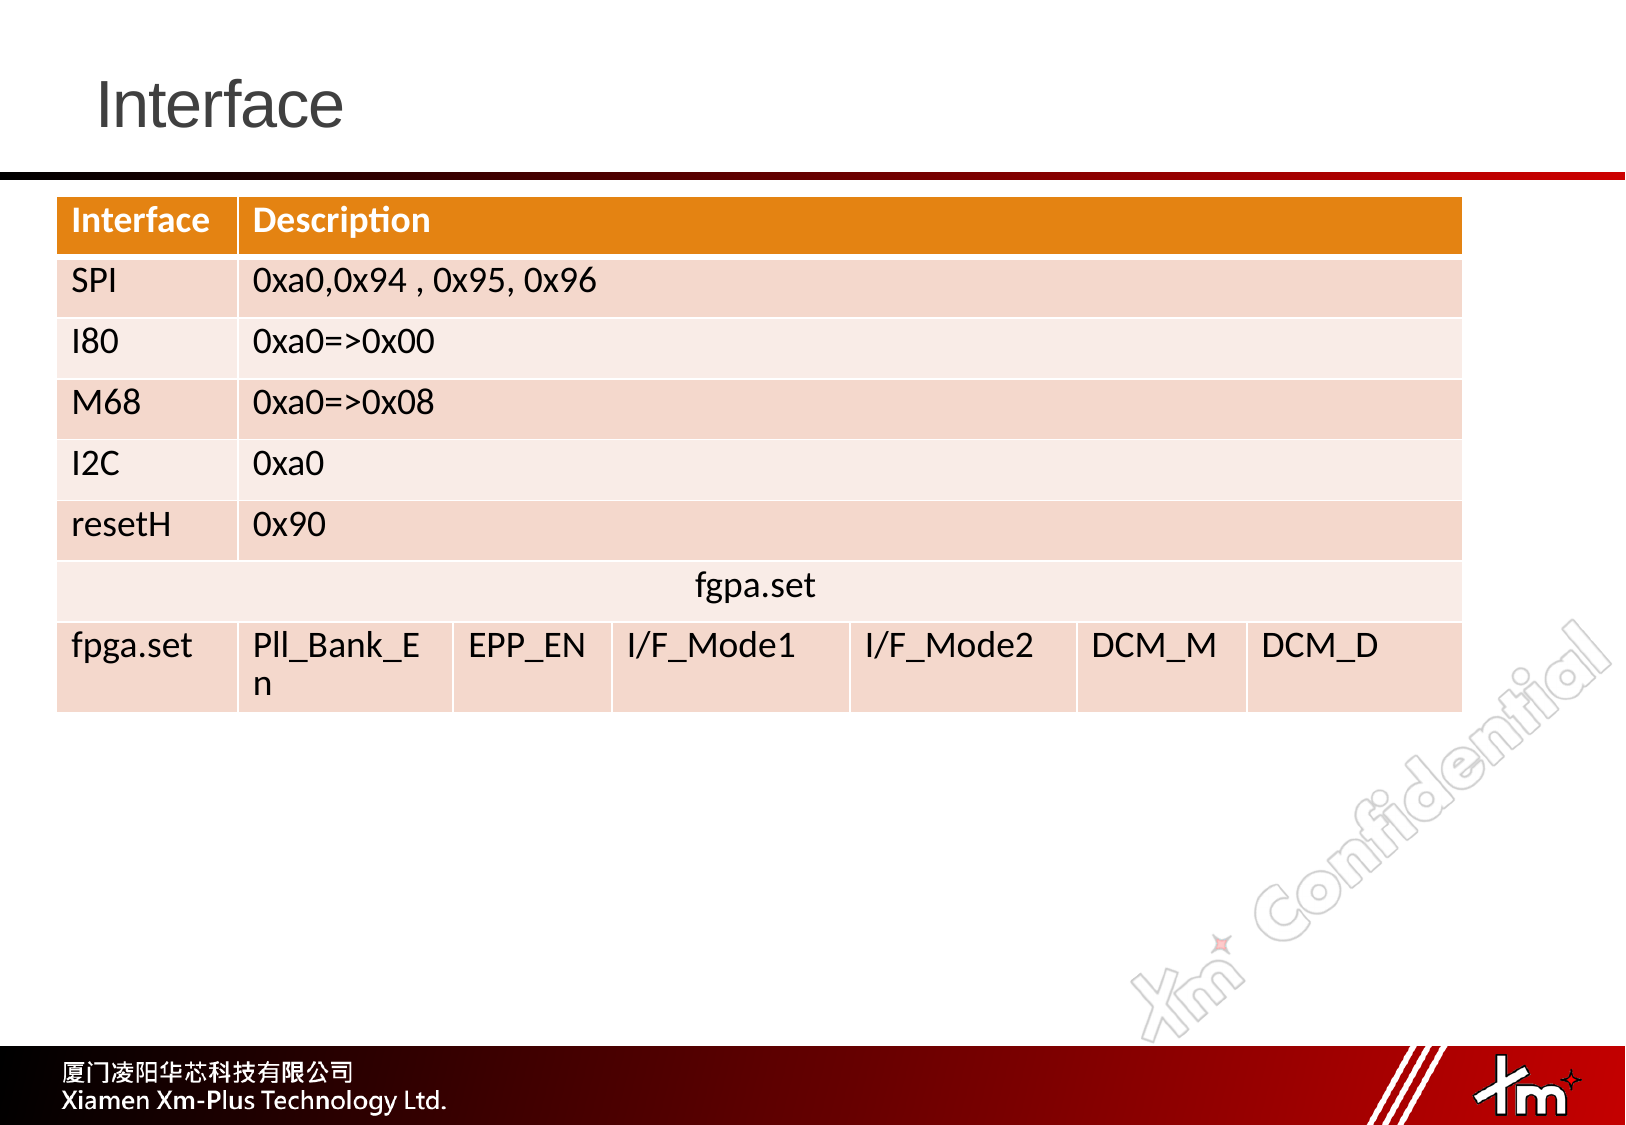

# Interface
| Interface | Description |  |  |  |  |  |
| --- | --- | --- | --- | --- | --- | --- |
| SPI | 0xa0,0x94 , 0x95, 0x96 |  |  |  |  |  |
| I80 | 0xa0=>0x00 |  |  |  |  |  |
| M68 | 0xa0=>0x08 |  |  |  |  |  |
| I2C | 0xa0 |  |  |  |  |  |
| resetH | 0x90 |  |  |  |  |  |
| fgpa.set |  |  |  |  |  |  |
| fpga.set | Pll\_Bank\_En | EPP\_EN | I/F\_Mode1 | I/F\_Mode2 | DCM\_M | DCM\_D |
174